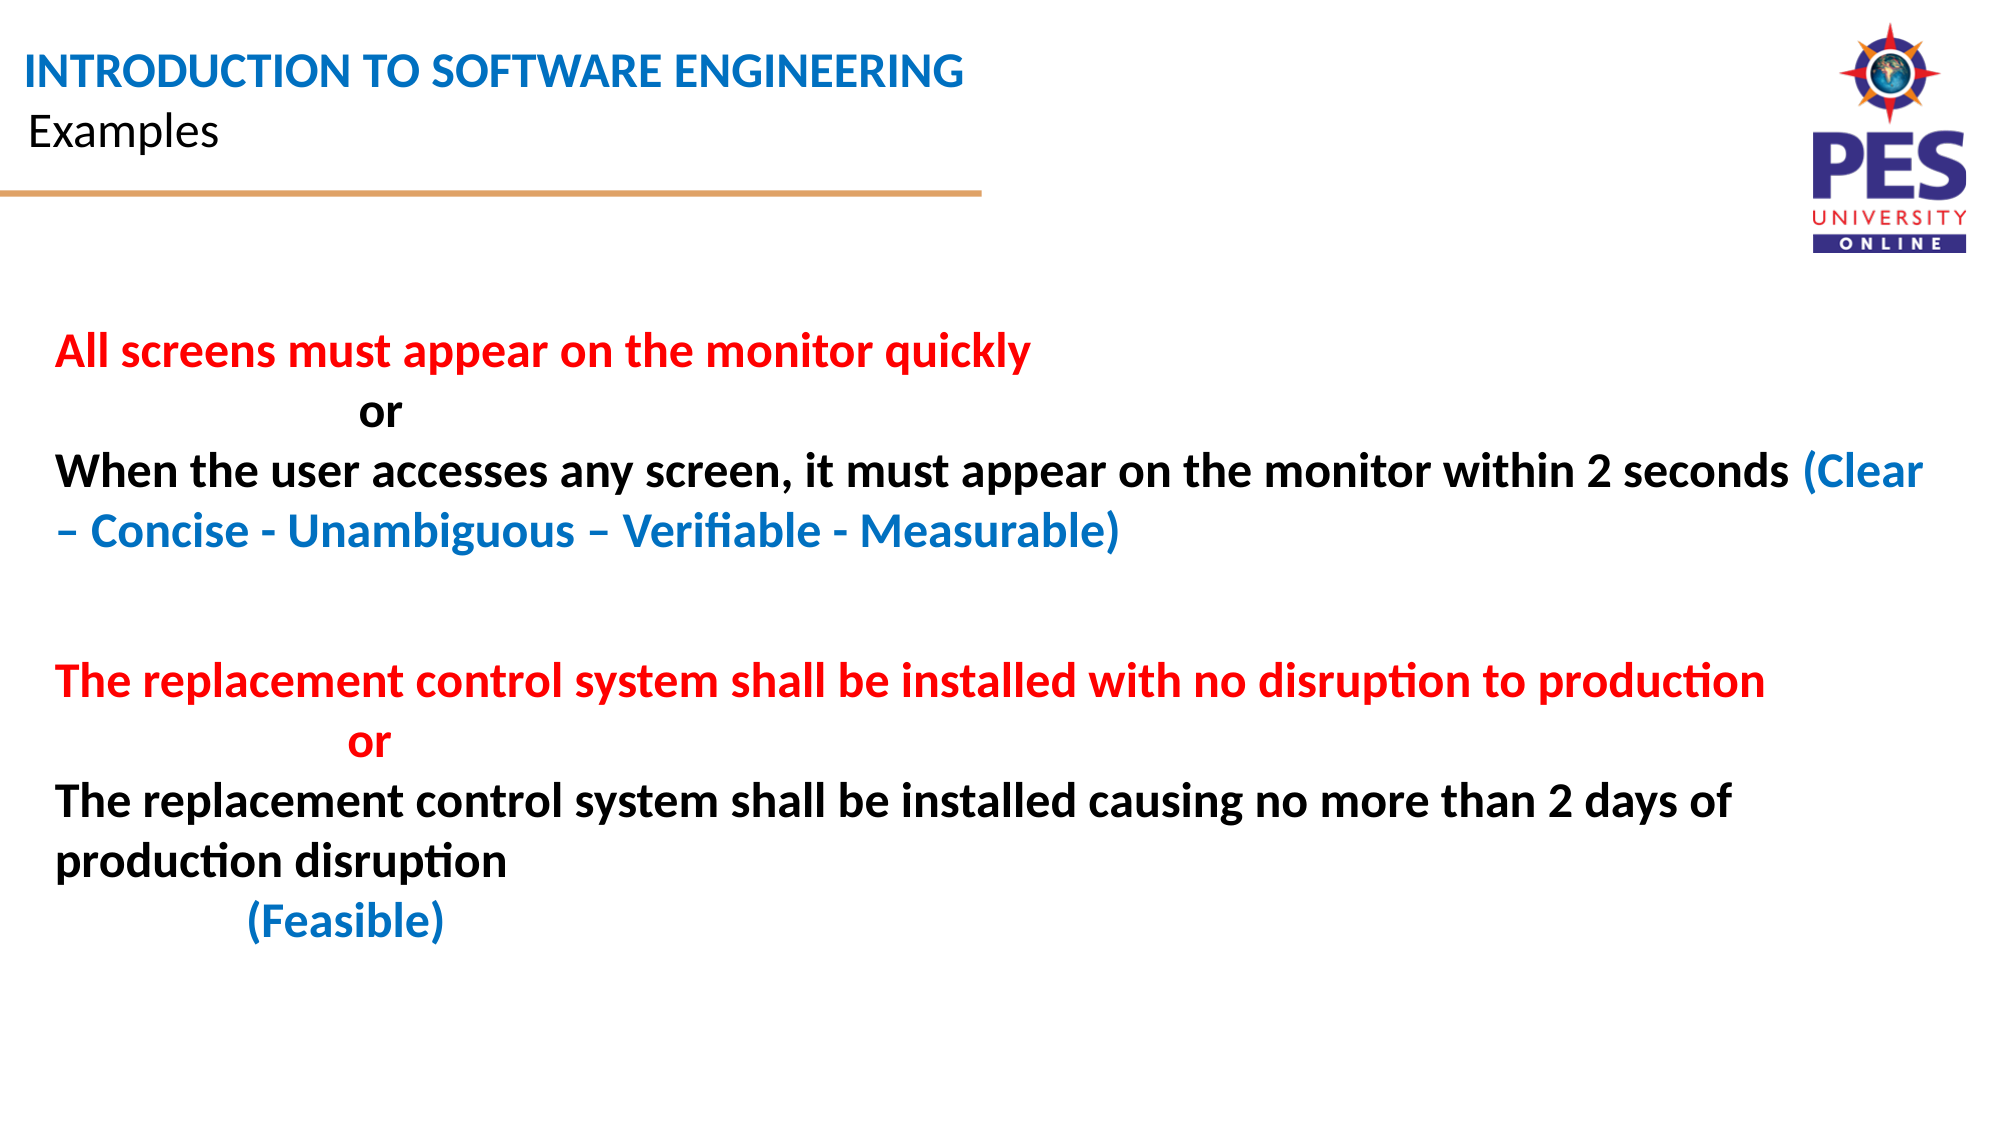

Examples
All screens must appear on the monitor quickly
                           or
When the user accesses any screen, it must appear on the monitor within 2 seconds (Clear – Concise - Unambiguous – Verifiable - Measurable)
The replacement control system shall be installed with no disruption to production
                          or
The replacement control system shall be installed causing no more than 2 days of production disruption
                 (Feasible)